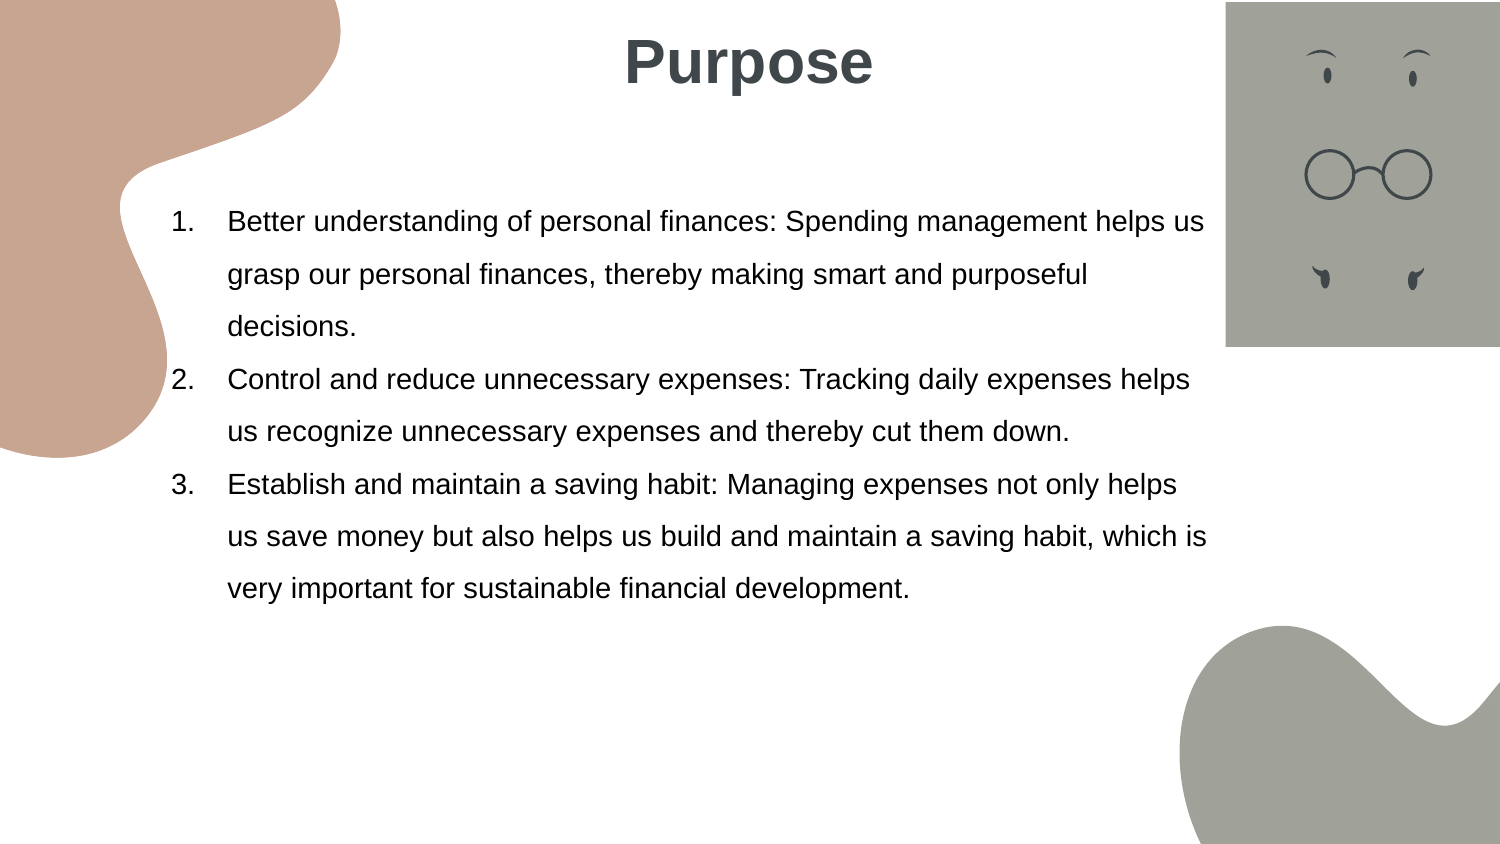

# Purpose

Better understanding of personal finances: Spending management helps us grasp our personal finances, thereby making smart and purposeful decisions.
Control and reduce unnecessary expenses: Tracking daily expenses helps us recognize unnecessary expenses and thereby cut them down.
Establish and maintain a saving habit: Managing expenses not only helps us save money but also helps us build and maintain a saving habit, which is very important for sustainable financial development.